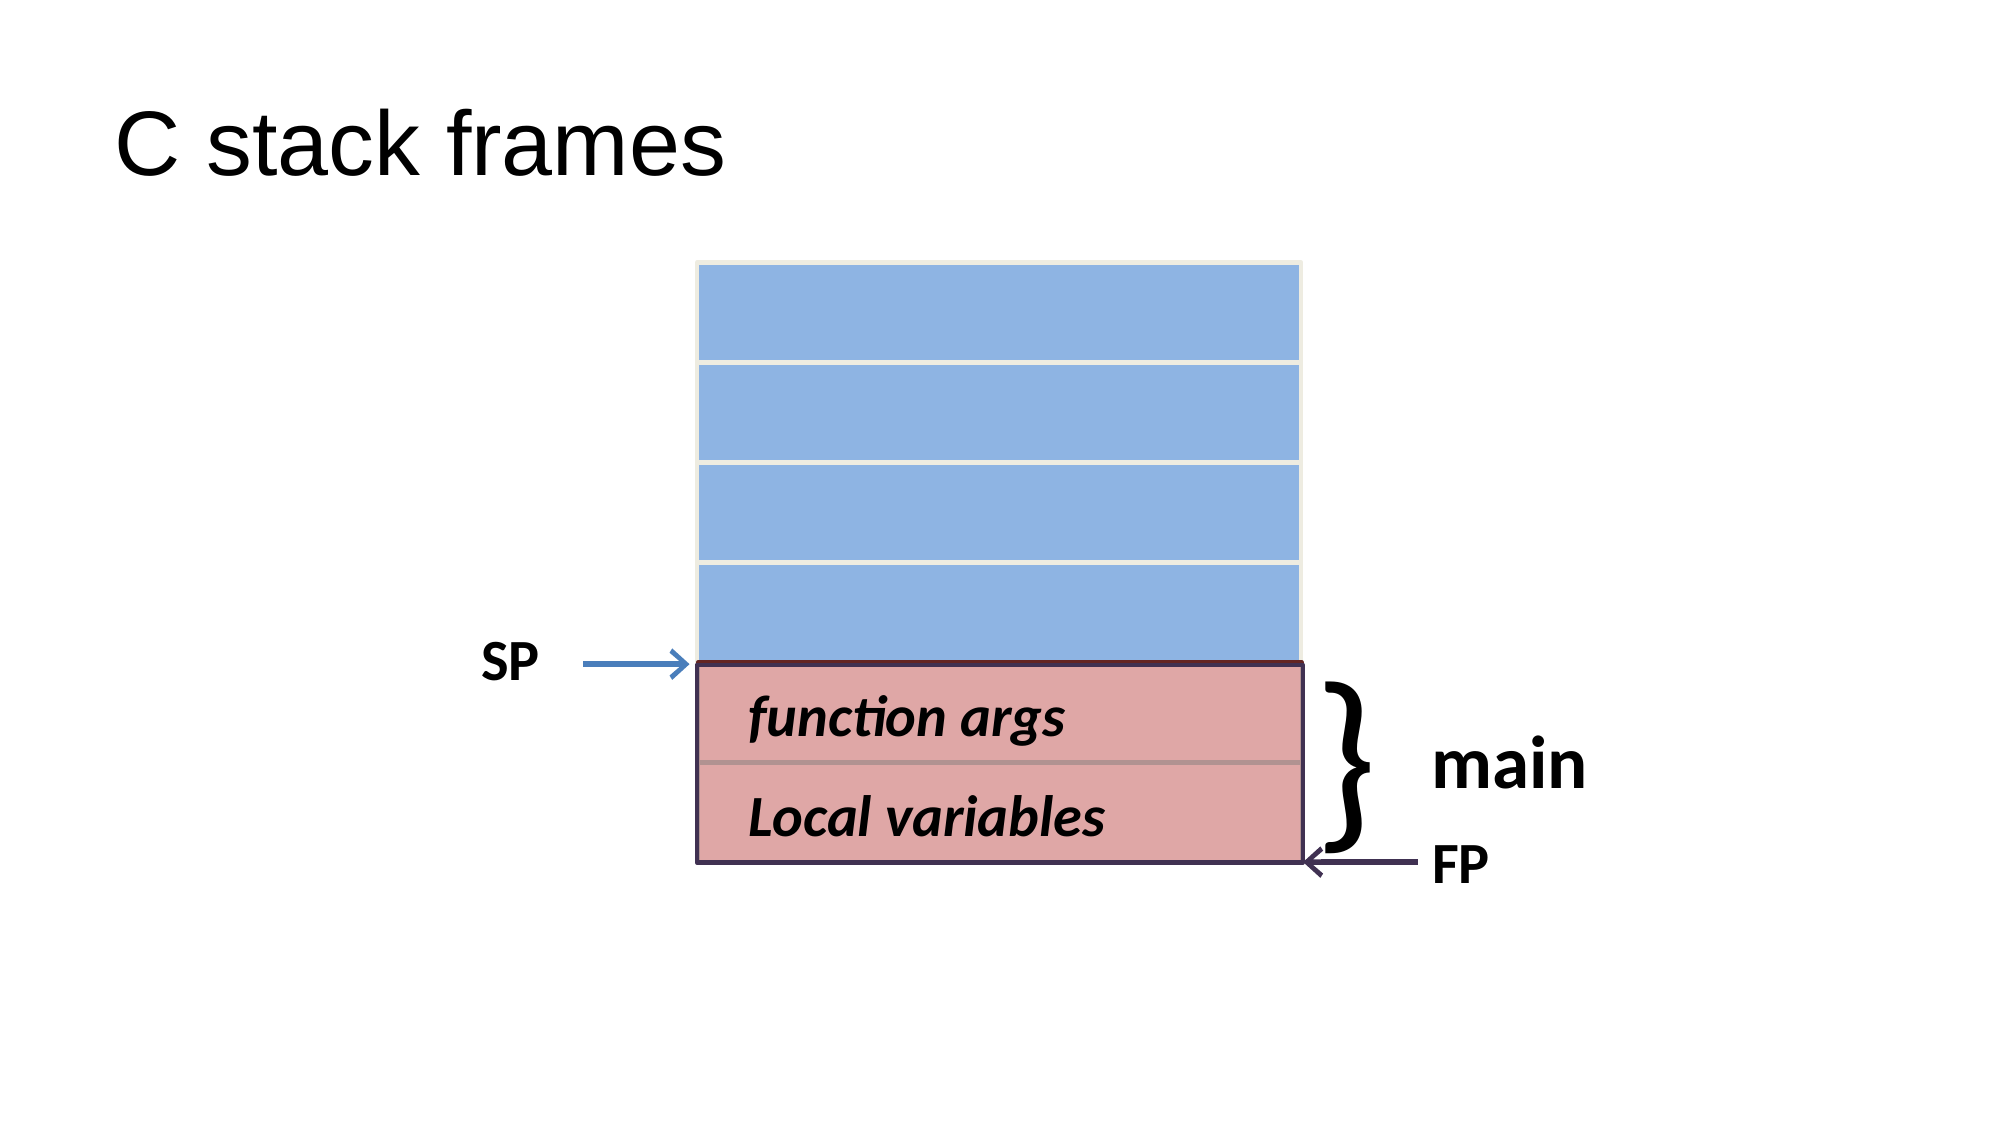

# C stack frames

SP
}

function args
main

Local variables
FP